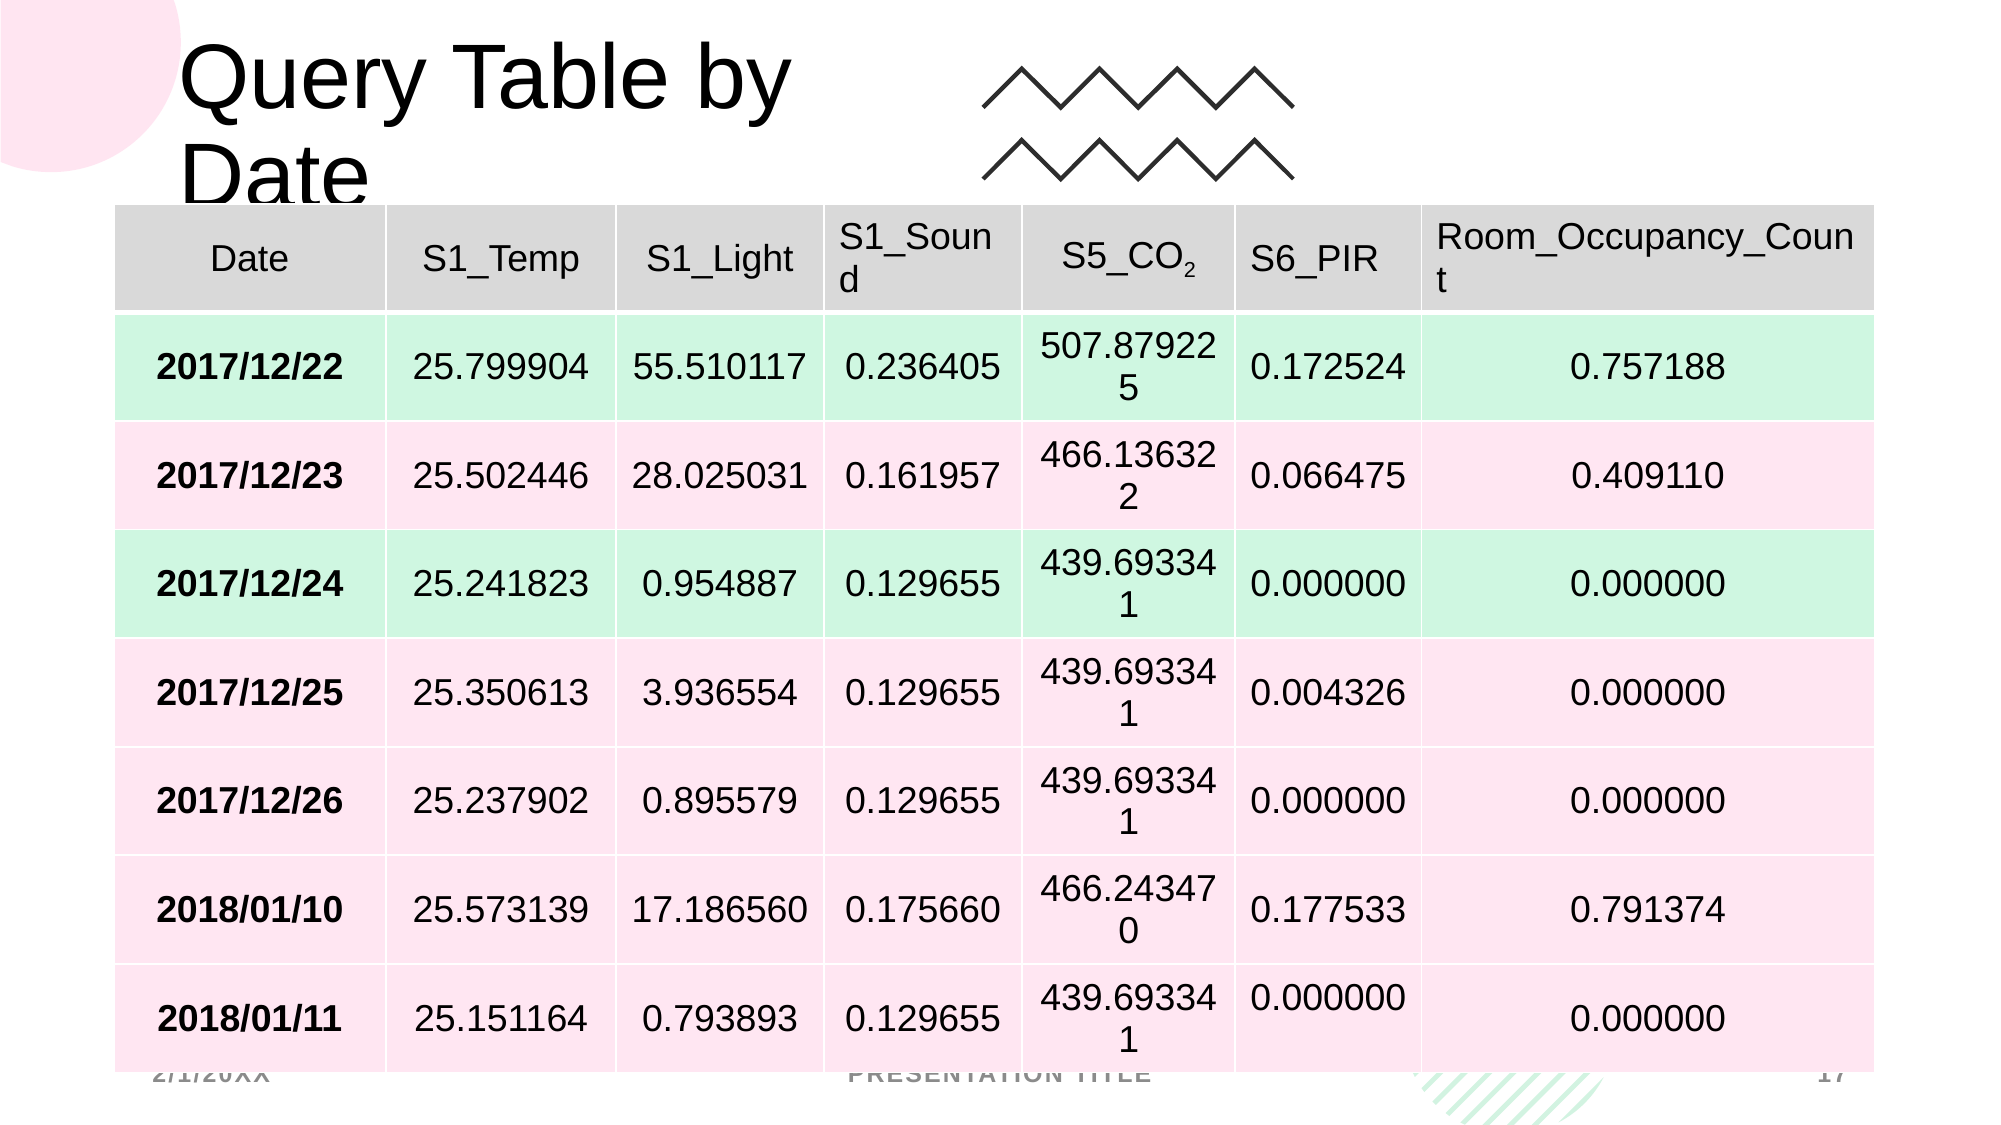

# Query Table by Date
| Date | S1\_Temp | S1\_Light | S1\_Sound | S5\_CO2 | S6\_PIR | Room\_Occupancy\_Count |
| --- | --- | --- | --- | --- | --- | --- |
| 2017/12/22 | 25.799904 | 55.510117 | 0.236405 | 507.879225 | 0.172524 | 0.757188 |
| 2017/12/23 | 25.502446 | 28.025031 | 0.161957 | 466.136322 | 0.066475 | 0.409110 |
| 2017/12/24 | 25.241823 | 0.954887 | 0.129655 | 439.693341 | 0.000000 | 0.000000 |
| 2017/12/25 | 25.350613 | 3.936554 | 0.129655 | 439.693341 | 0.004326 | 0.000000 |
| 2017/12/26 | 25.237902 | 0.895579 | 0.129655 | 439.693341 | 0.000000 | 0.000000 |
| 2018/01/10 | 25.573139 | 17.186560 | 0.175660 | 466.243470 | 0.177533 | 0.791374 |
| 2018/01/11 | 25.151164 | 0.793893 | 0.129655 | 439.693341 | 0.000000 | 0.000000 |
2/1/20XX
PRESENTATION TITLE
17